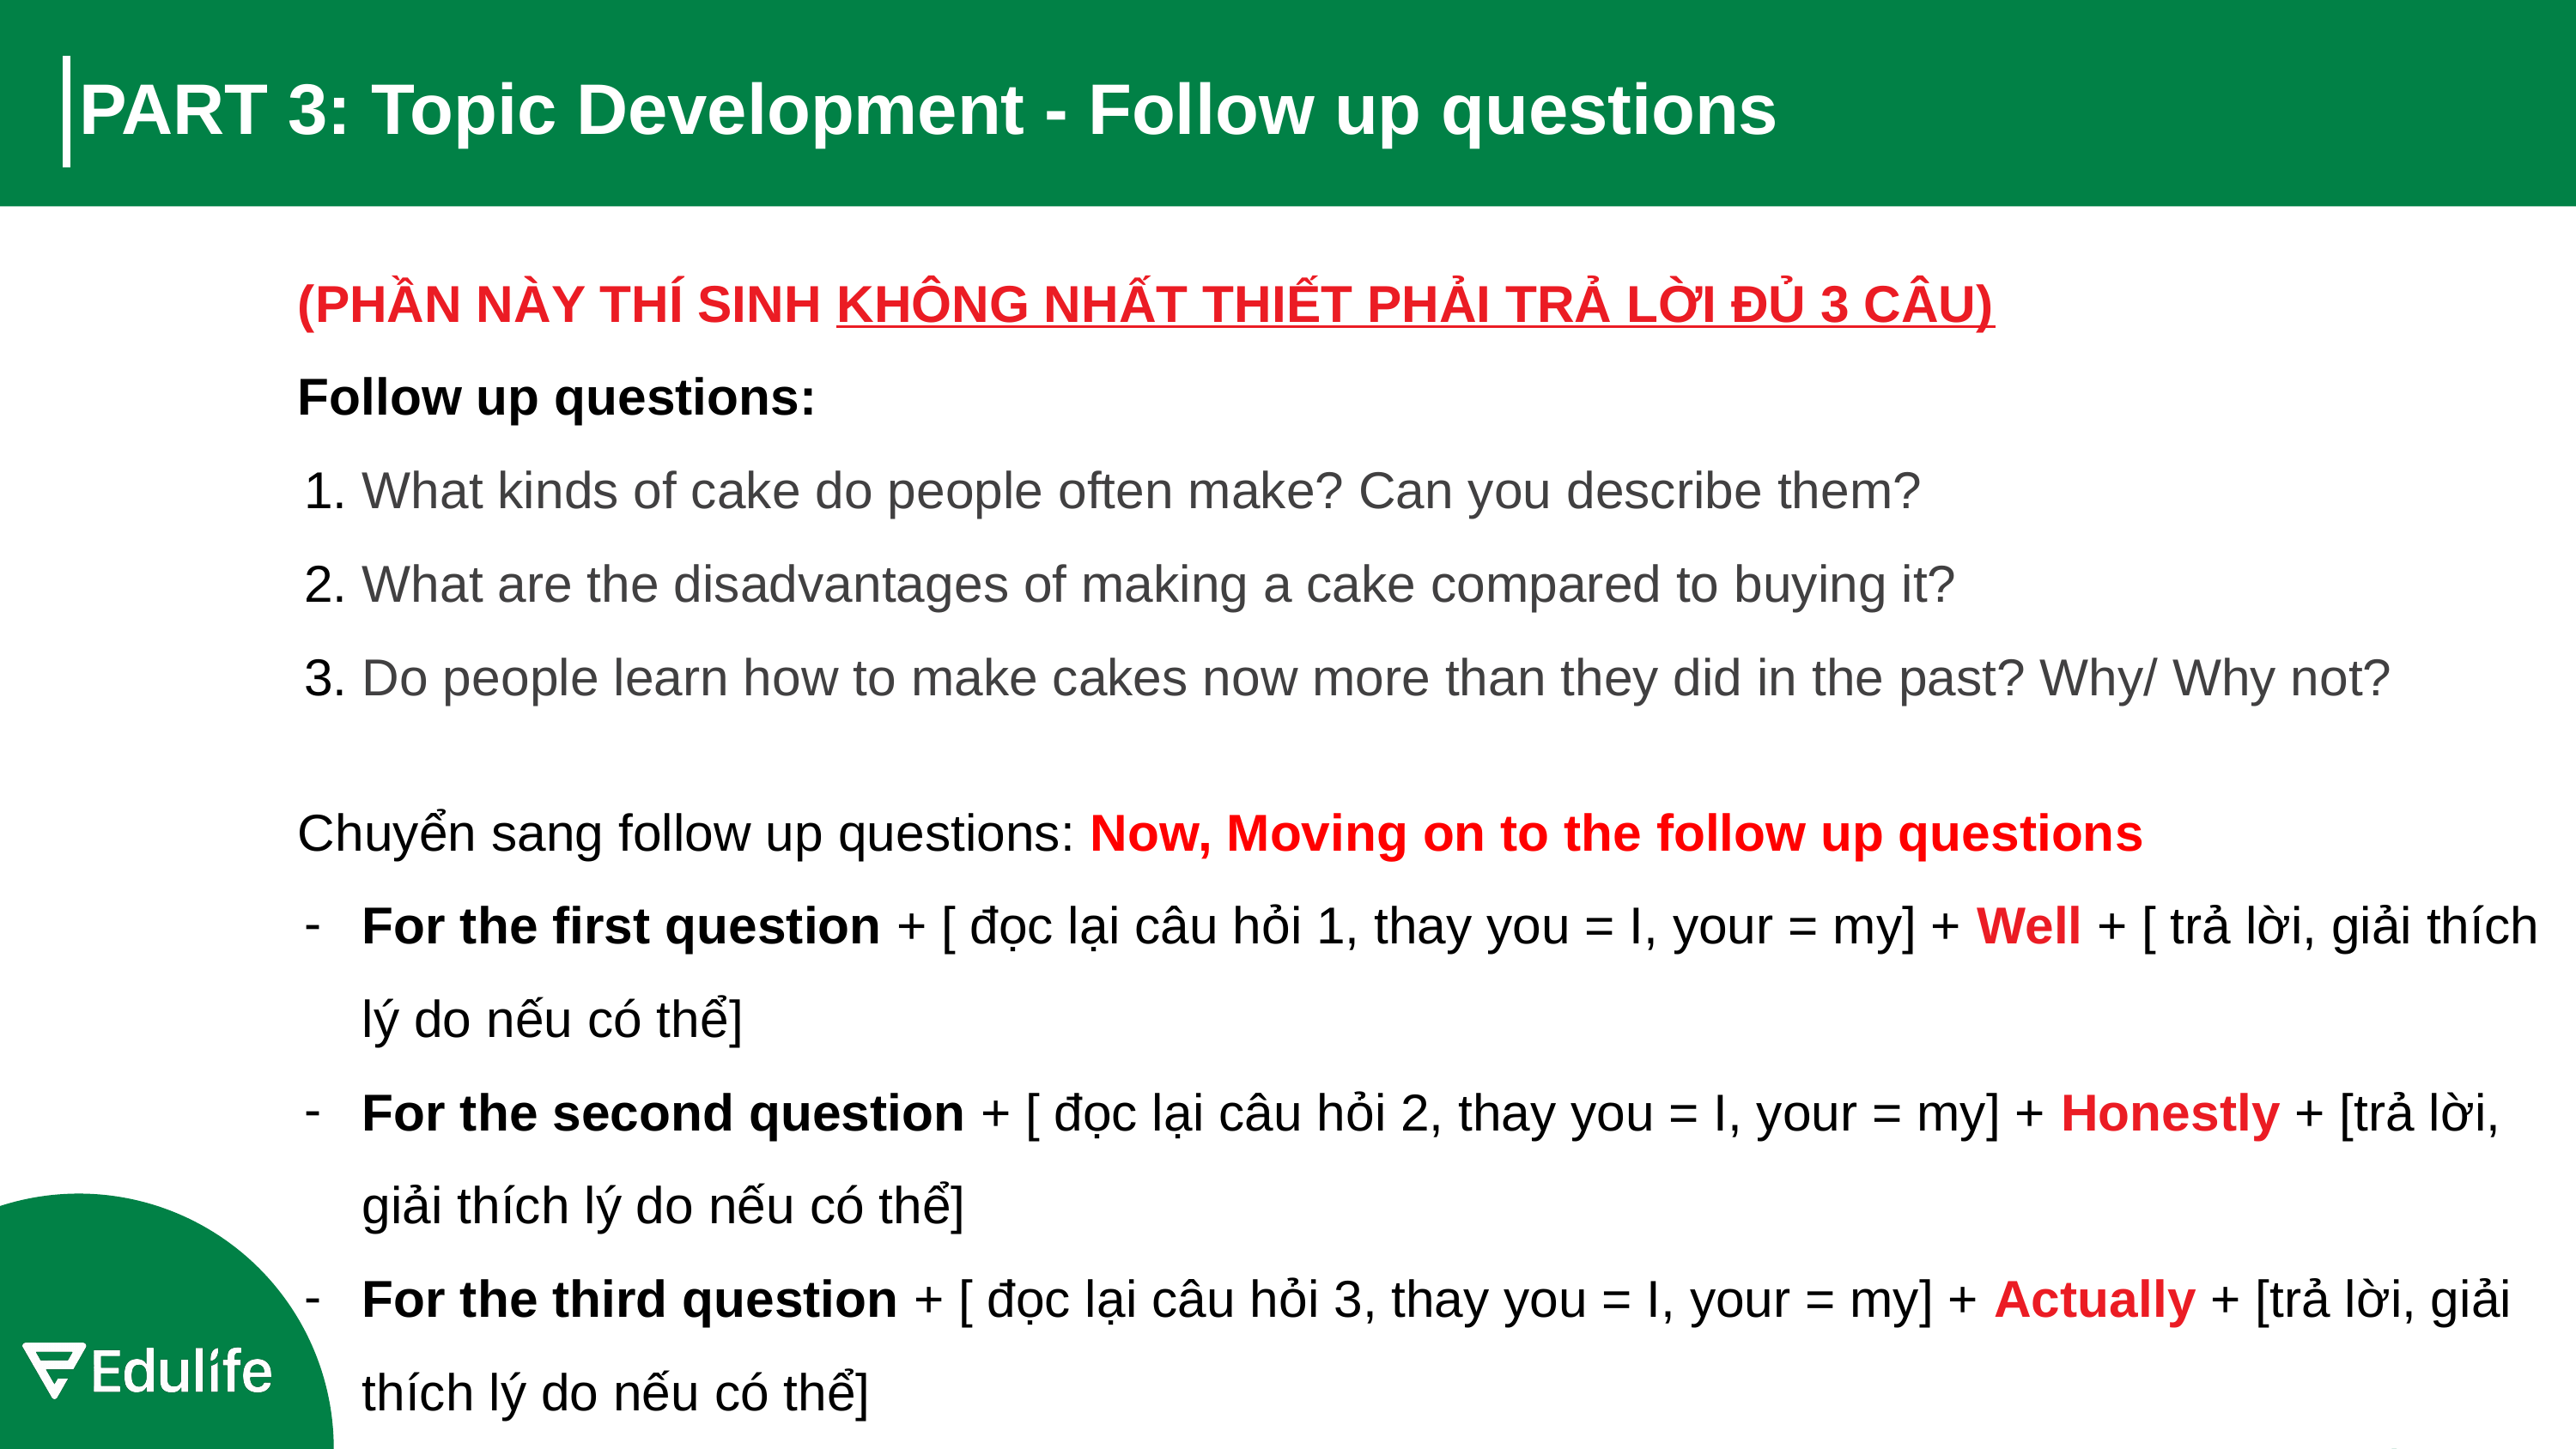

# PART 3: Topic Development - Follow up questions
(PHẦN NÀY THÍ SINH KHÔNG NHẤT THIẾT PHẢI TRẢ LỜI ĐỦ 3 CÂU)
Follow up questions:
What kinds of cake do people often make? Can you describe them?
What are the disadvantages of making a cake compared to buying it?
Do people learn how to make cakes now more than they did in the past? Why/ Why not?

Chuyển sang follow up questions: Now, Moving on to the follow up questions
For the first question + [ đọc lại câu hỏi 1, thay you = I, your = my] + Well + [ trả lời, giải thích lý do nếu có thể]
For the second question + [ đọc lại câu hỏi 2, thay you = I, your = my] + Honestly + [trả lời, giải thích lý do nếu có thể]
For the third question + [ đọc lại câu hỏi 3, thay you = I, your = my] + Actually + [trả lời, giải thích lý do nếu có thể]